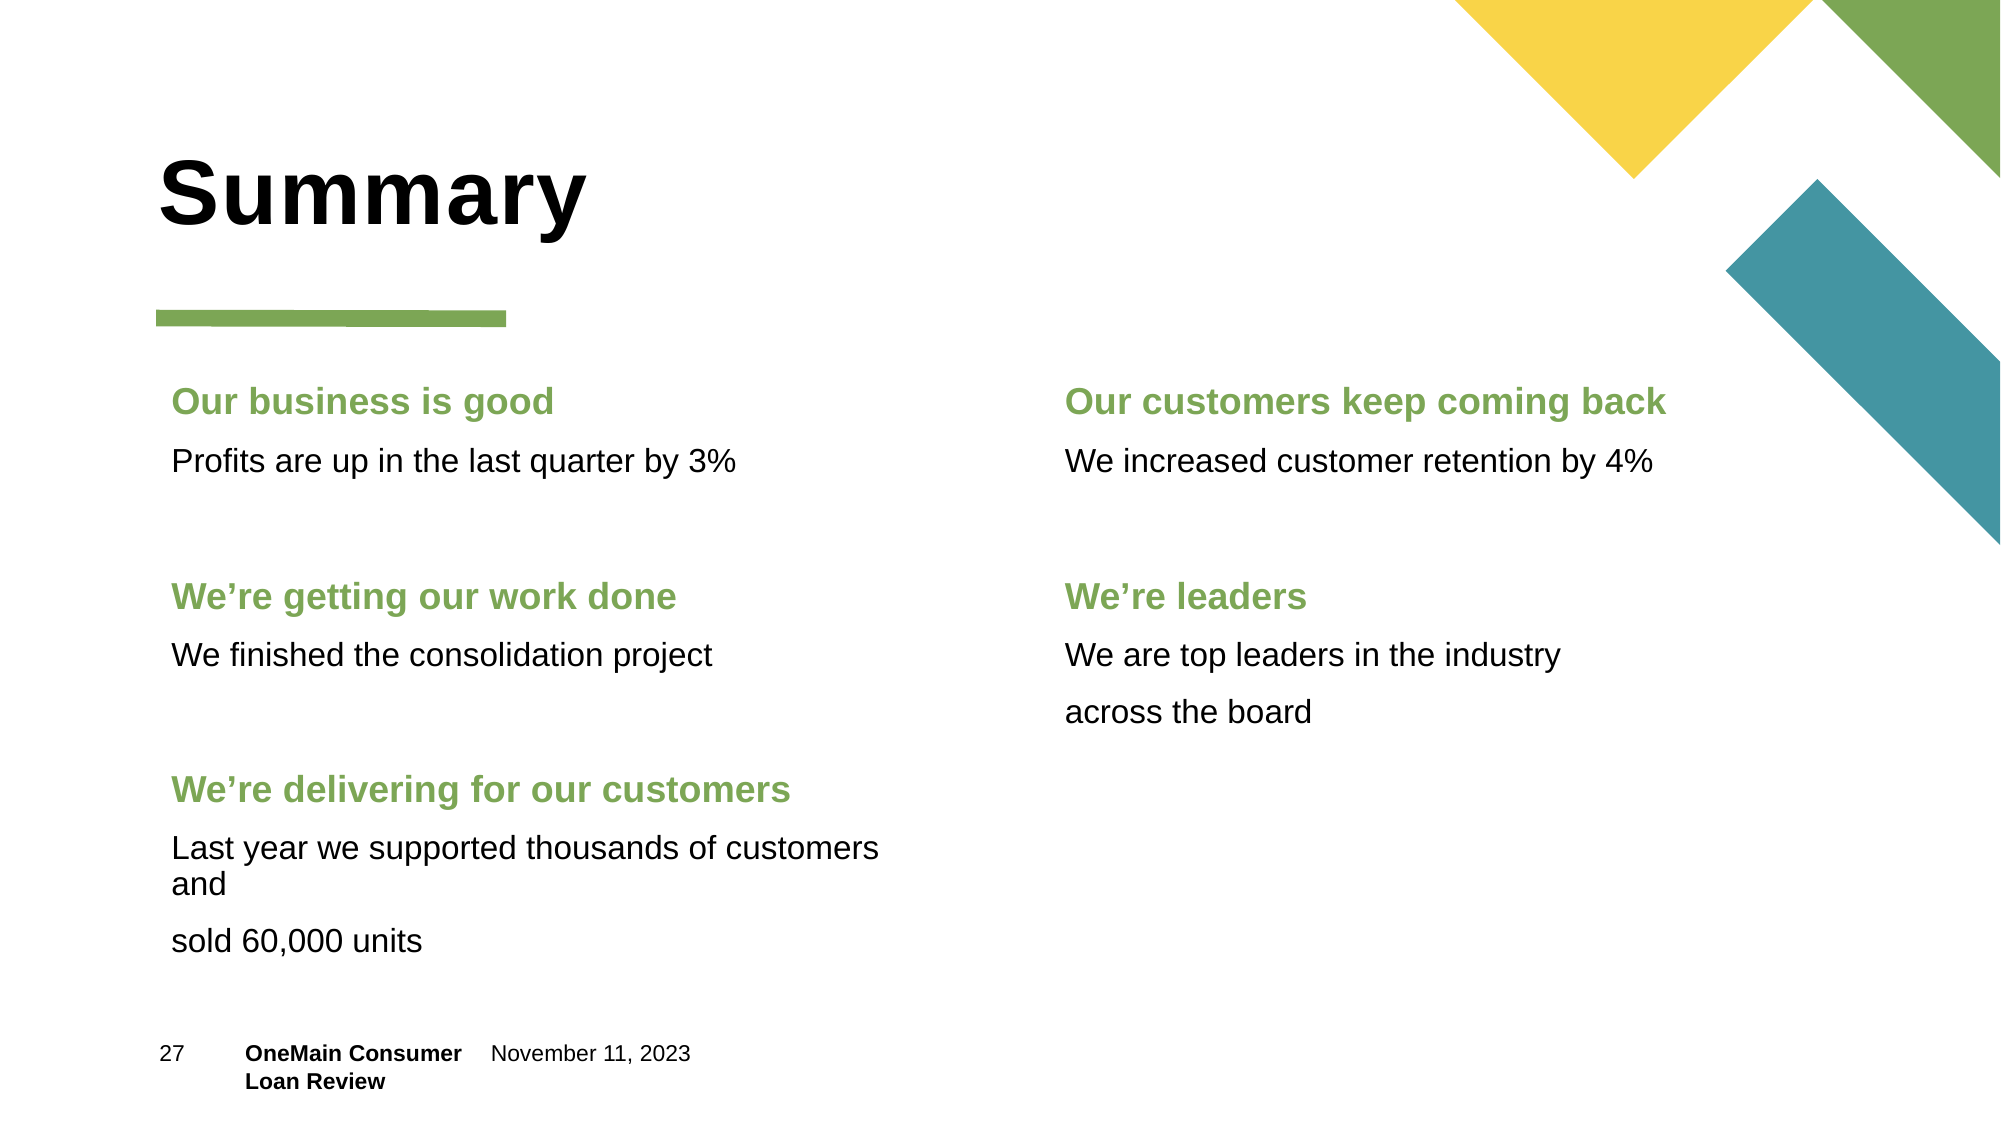

# Summary
Our business is good
Our customers keep coming back
Profits are up in the last quarter by 3%
We increased customer retention by 4%
We’re getting our work done
We’re leaders
We finished the consolidation project
We are top leaders in the industry
across the board
We’re delivering for our customers
Last year we supported thousands of customers and
sold 60,000 units
27
OneMain Consumer Loan Review
November 11, 2023